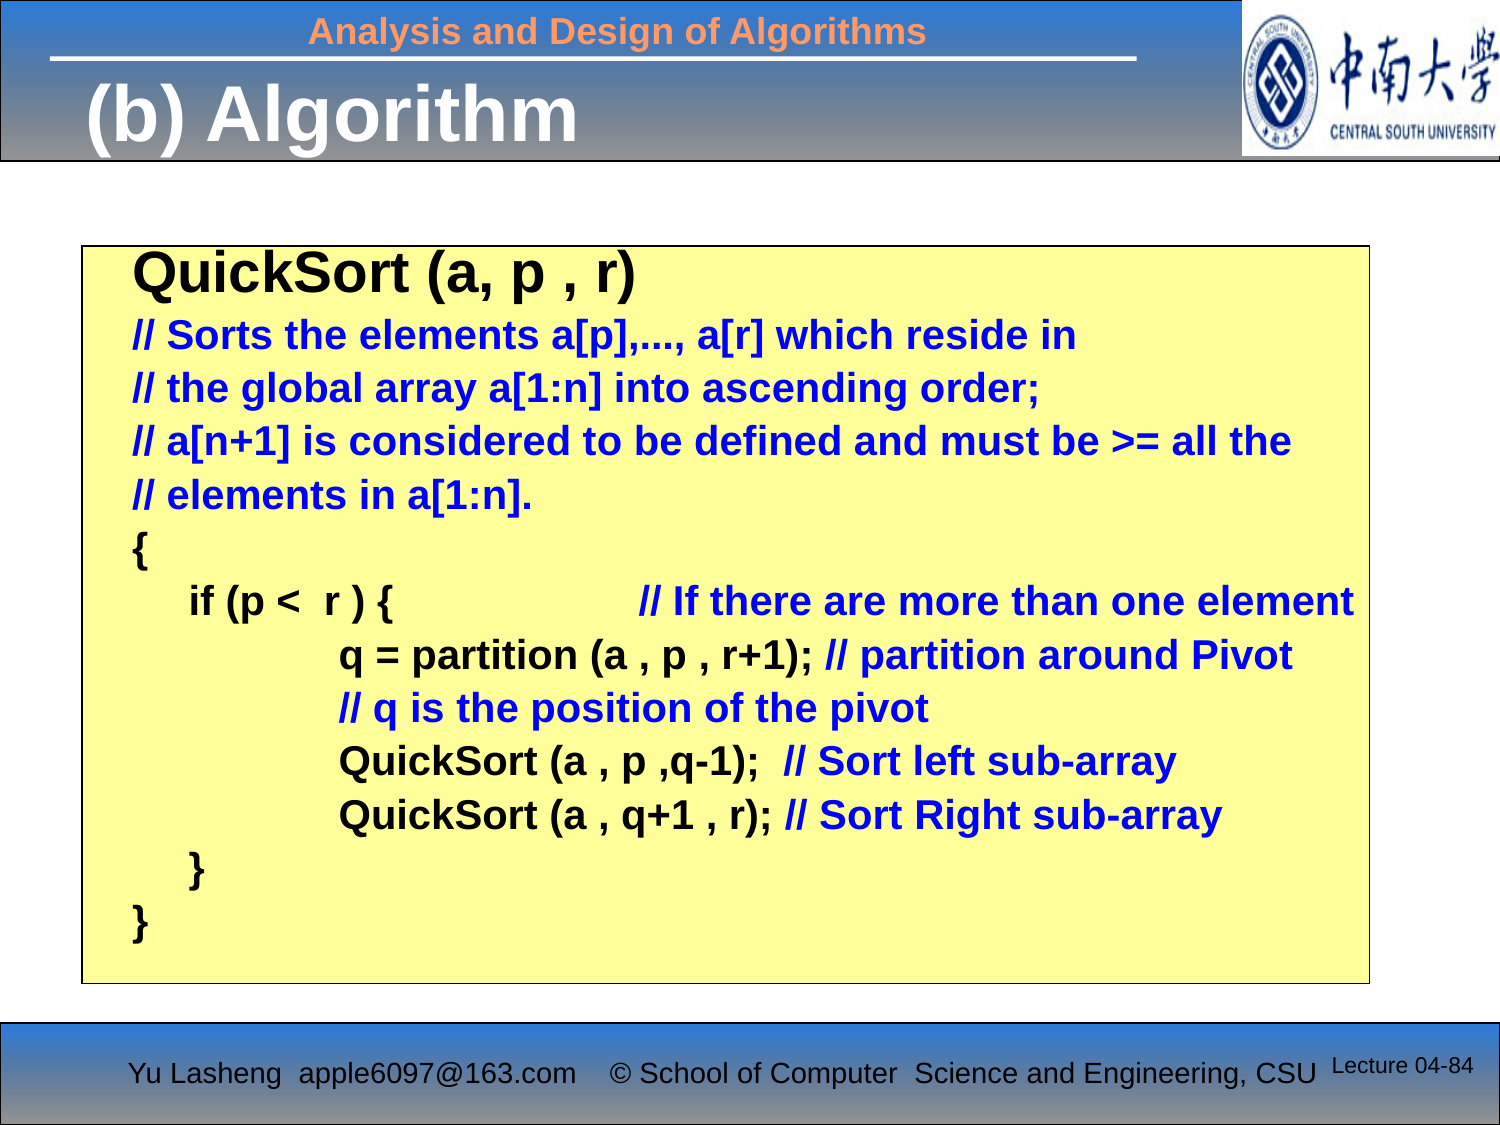

# (b) Algorithm
QuickSort (a, p , r)
// Sorts the elements a[p],..., a[r] which reside in
// the global array a[1:n] into ascending order;
// a[n+1] is considered to be defined and must be >= all the
// elements in a[1:n].
{
	if (p <  r ) {		// If there are more than one element
		q = partition (a , p , r+1); // partition around Pivot
		// q is the position of the pivot
		QuickSort (a , p ,q-1);  // Sort left sub-array
		QuickSort (a , q+1 , r); // Sort Right sub-array
	}
}

Lecture 04-84